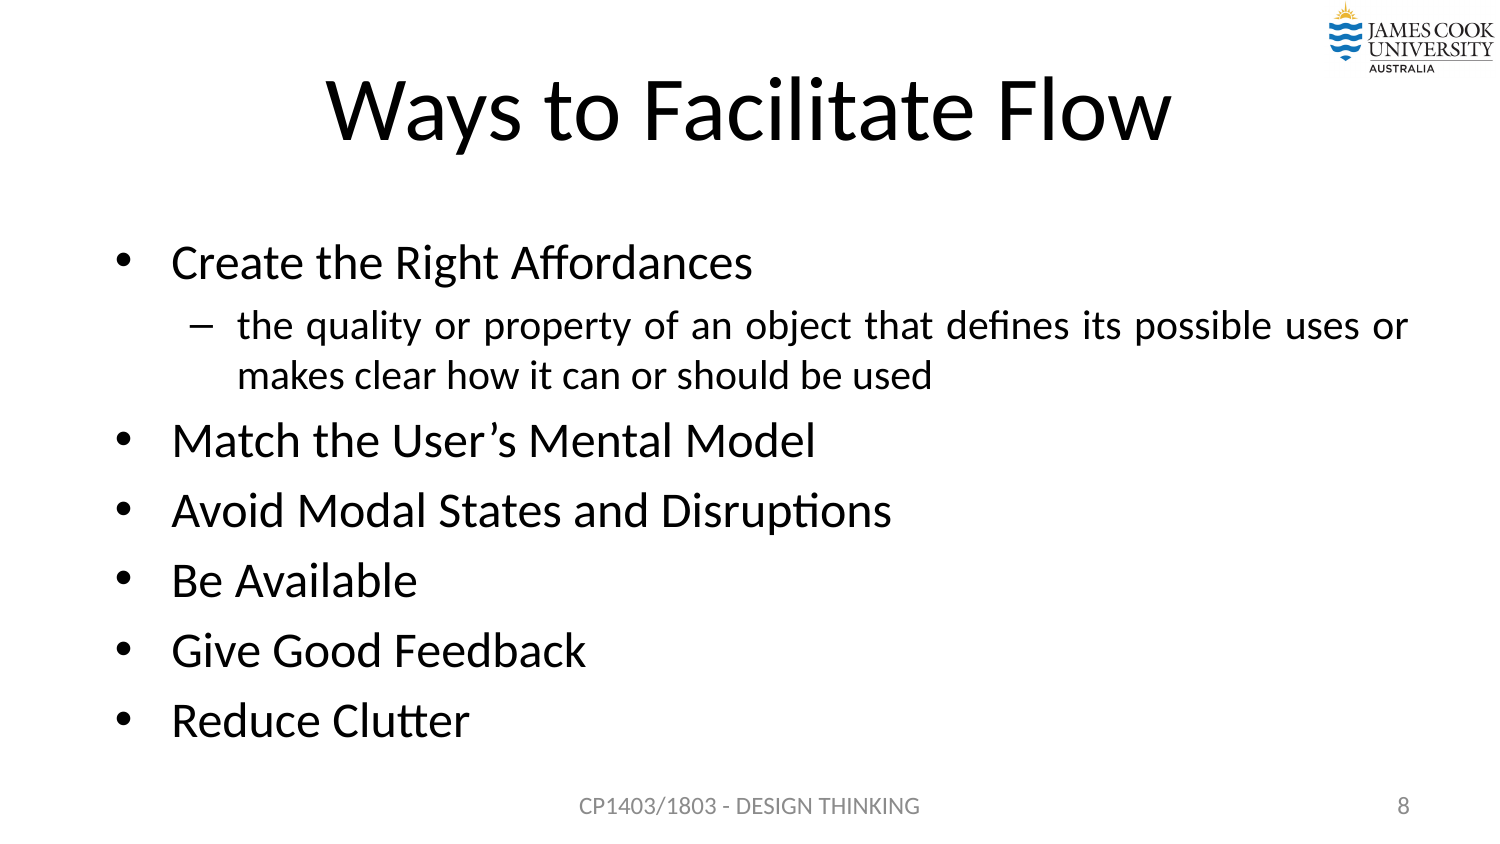

# Ways to Facilitate Flow
Create the Right Affordances
the quality or property of an object that defines its possible uses or makes clear how it can or should be used
Match the User’s Mental Model
Avoid Modal States and Disruptions
Be Available
Give Good Feedback
Reduce Clutter
CP1403/1803 - DESIGN THINKING
8